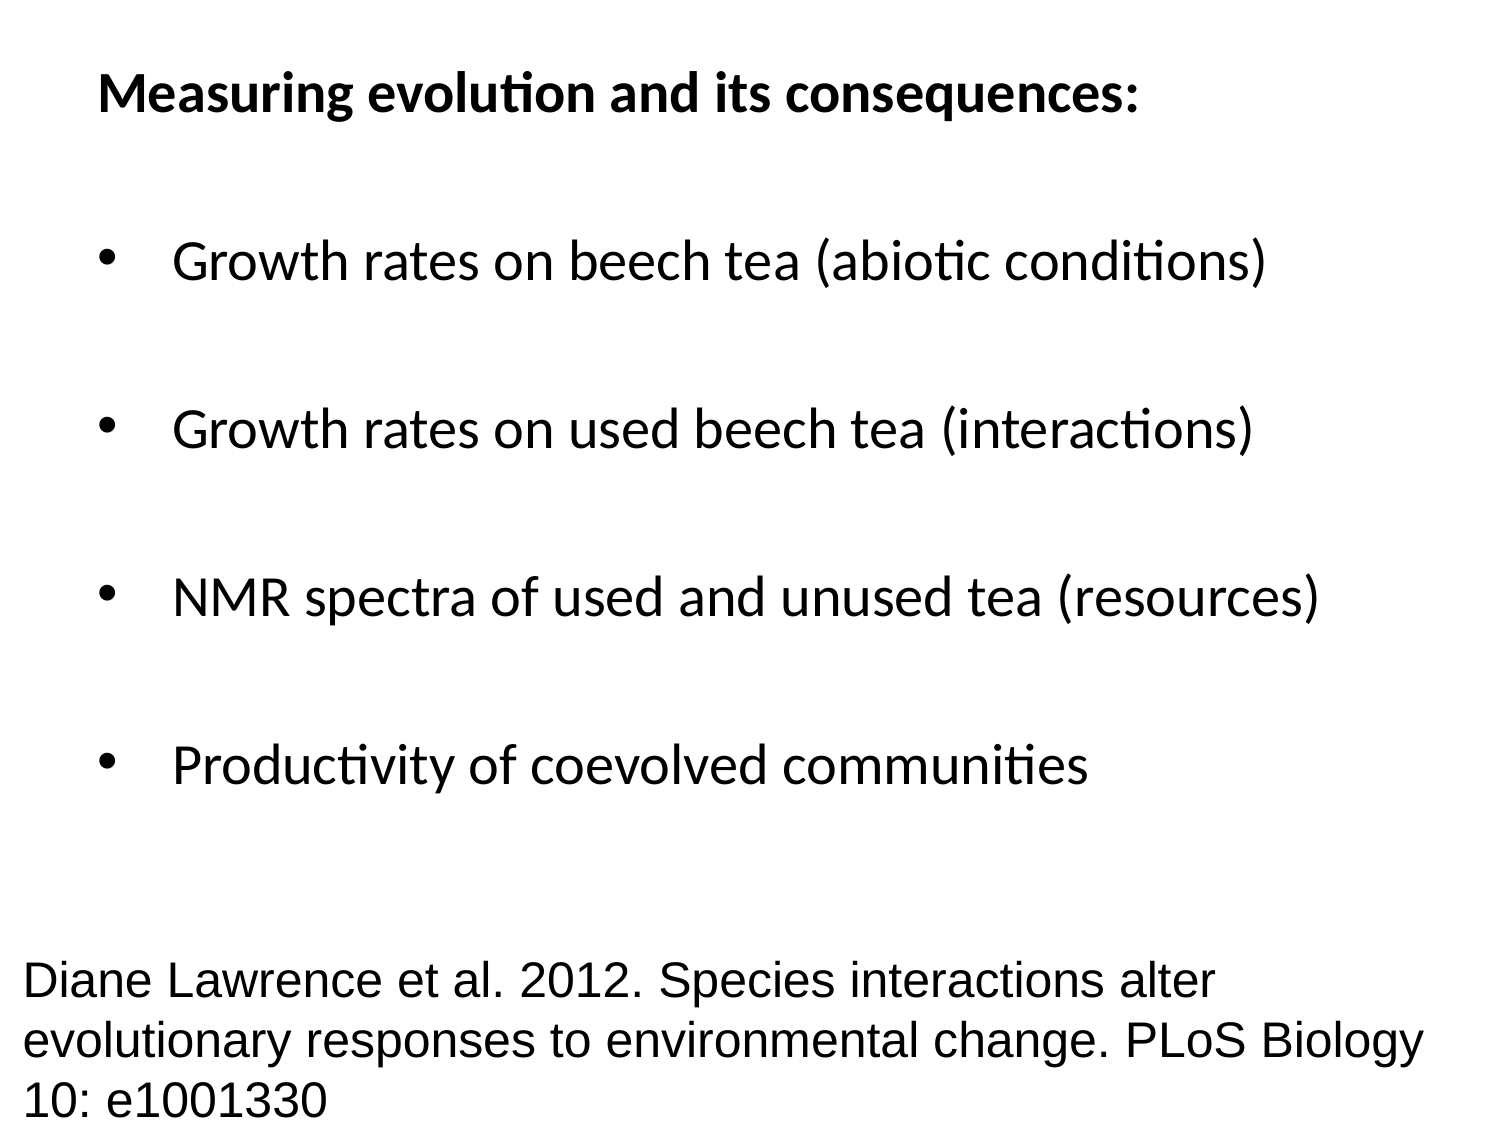

Measuring evolution and its consequences:

Growth rates on beech tea (abiotic conditions)

Growth rates on used beech tea (interactions)

NMR spectra of used and unused tea (resources)

Productivity of coevolved communities

Diane Lawrence et al. 2012. Species interactions alter evolutionary responses to environmental change. PLoS Biology 10: e1001330